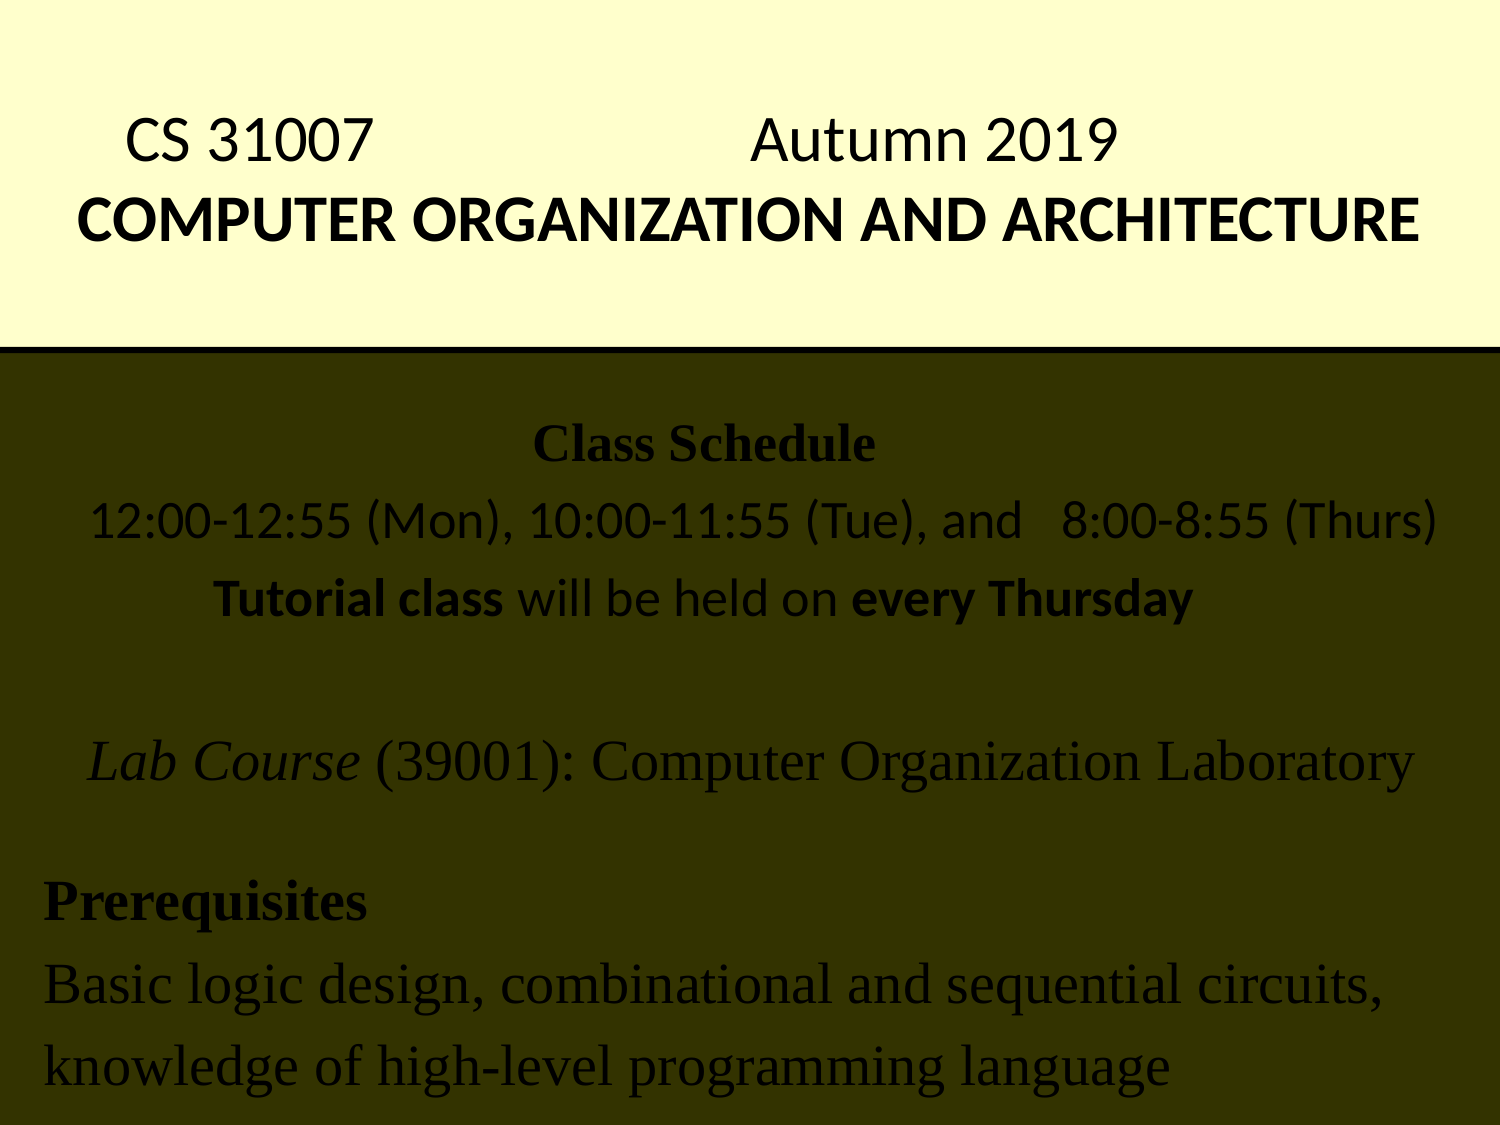

# CS 31007                         Autumn 2019 COMPUTER ORGANIZATION AND ARCHITECTURE

			     Class Schedule
      12:00-12:55 (Mon), 10:00-11:55 (Tue), and   8:00-8:55 (Thurs)
	    Tutorial class will be held on every Thursday

     Lab Course (39001): Computer Organization Laboratory

  Prerequisites
  Basic logic design, combinational and sequential circuits,
  knowledge of high-level programming language